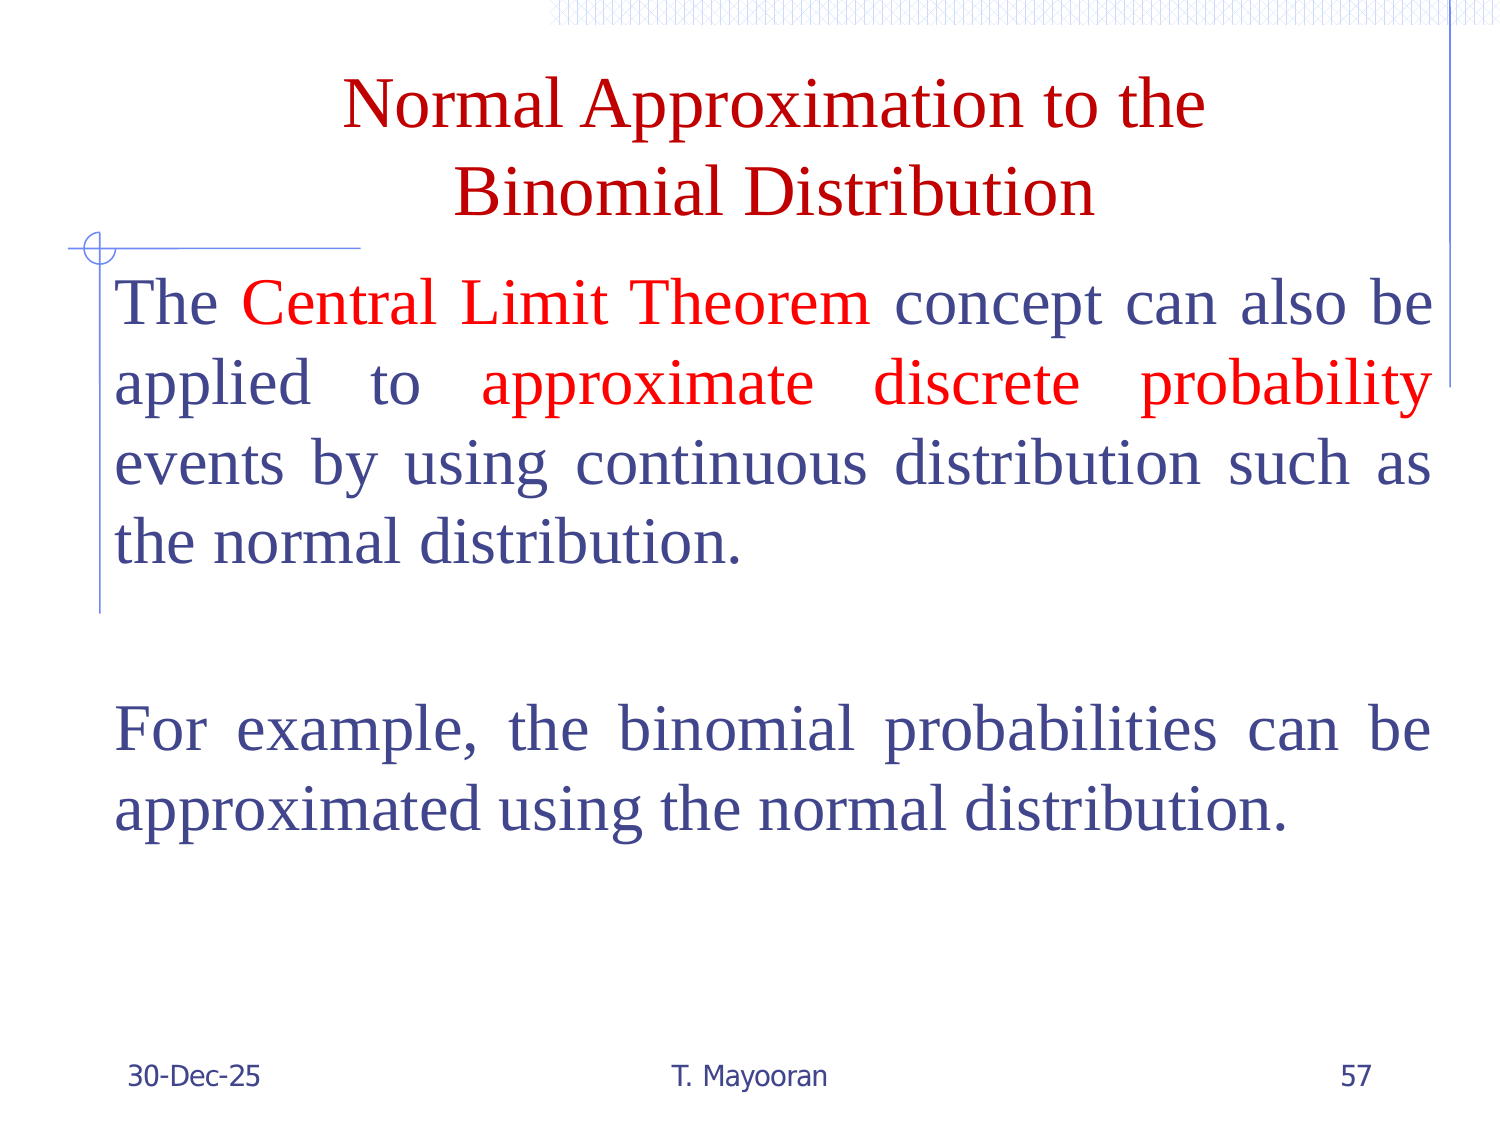

# Normal Approximation to the Binomial Distribution
The Central Limit Theorem concept can also be applied to approximate discrete probability events by using continuous distribution such as the normal distribution.

For example, the binomial probabilities can be approximated using the normal distribution.
30-Dec-25
T. Mayooran
57